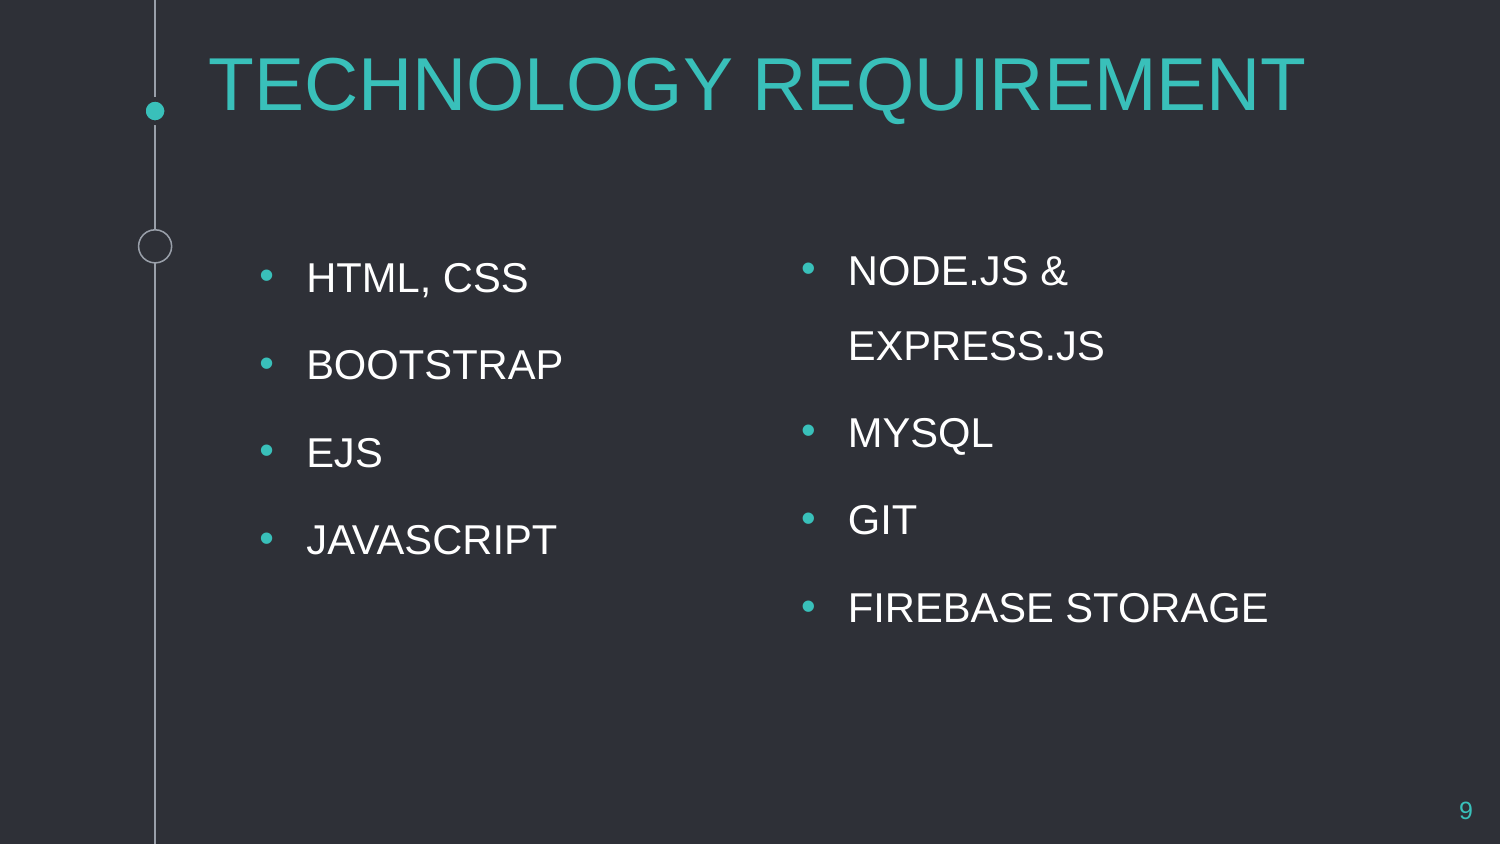

# TECHNOLOGY REQUIREMENT
NODE.JS & EXPRESS.JS
MYSQL
GIT
FIREBASE STORAGE
HTML, CSS
BOOTSTRAP
EJS
JAVASCRIPT

9